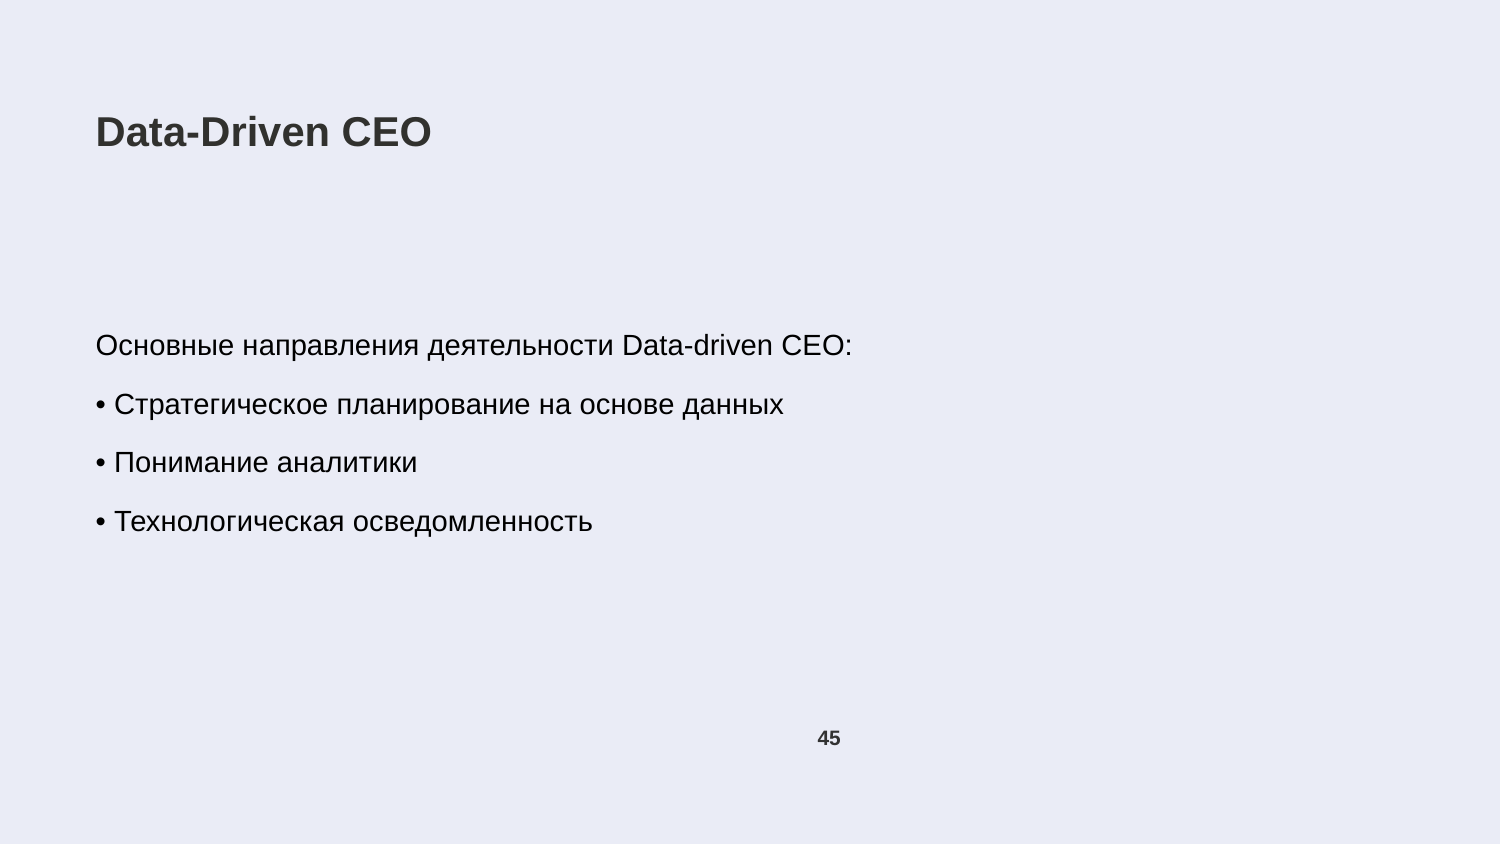

# Data-Driven CEO

Основные направления деятельности Data-driven CEO:
• Стратегическое планирование на основе данных
• Понимание аналитики
• Технологическая осведомленность

45